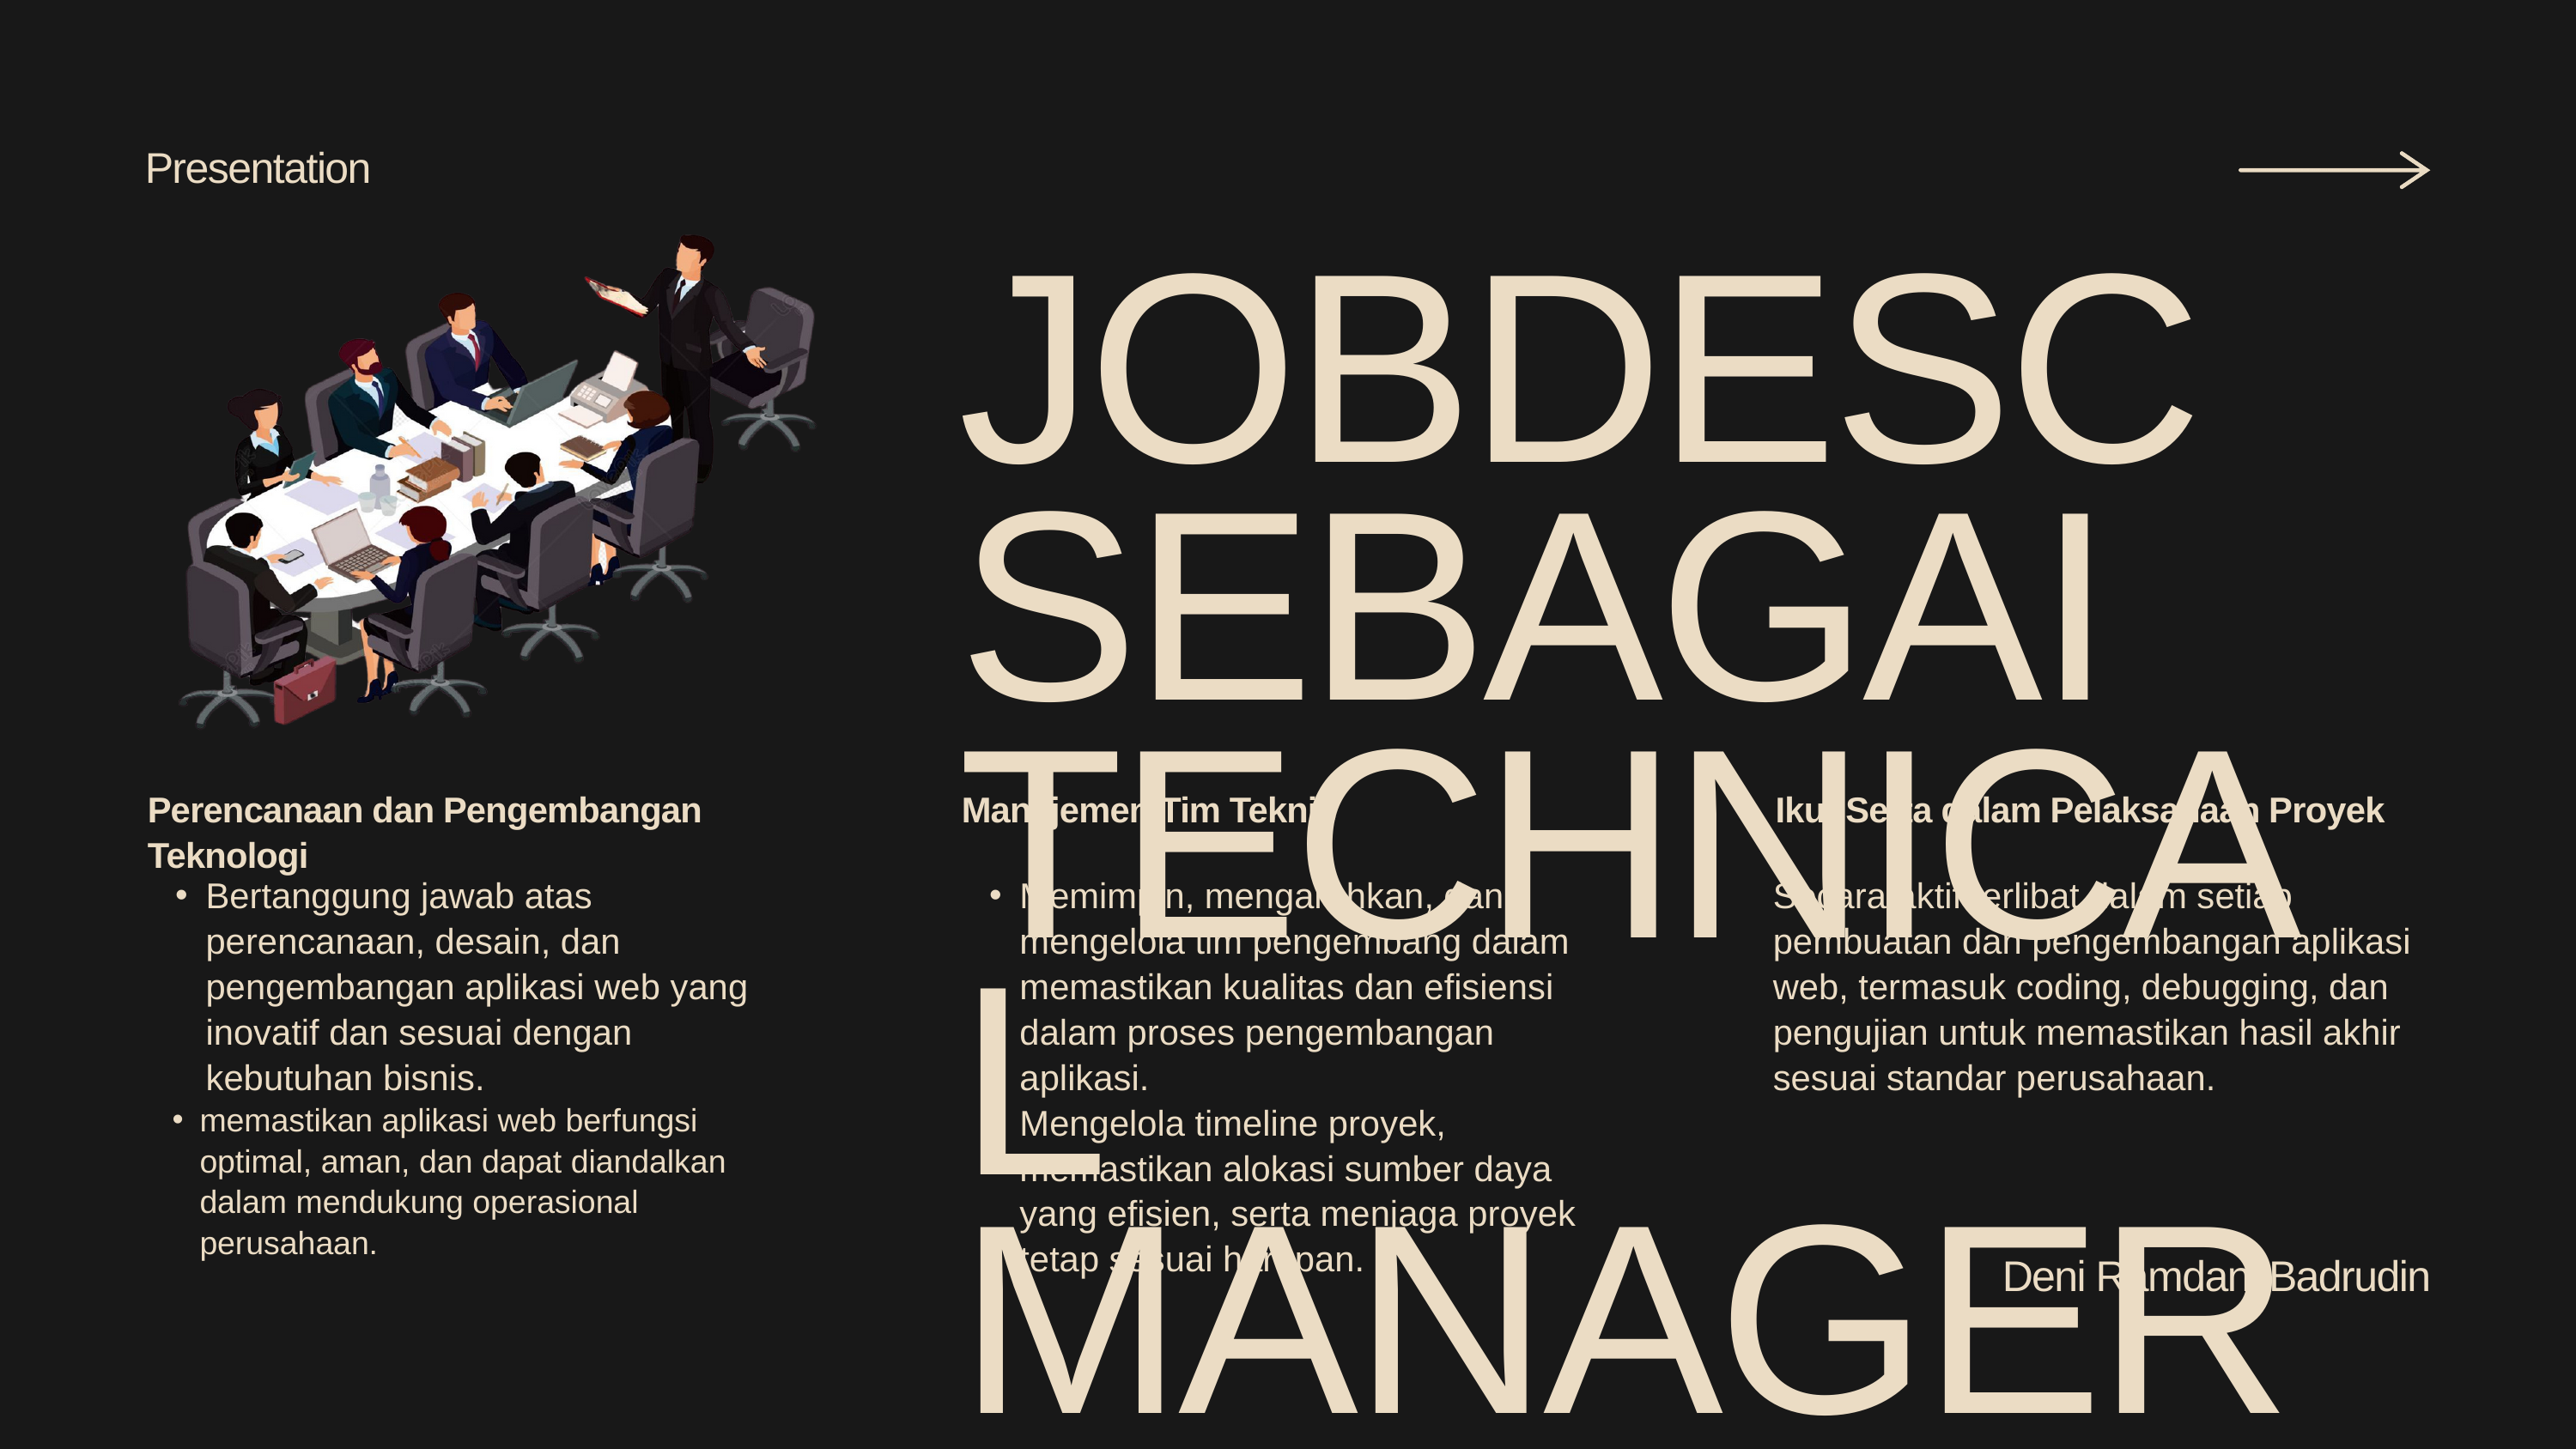

Presentation

JOBDESC SEBAGAI TECHNICAL MANAGER
Perencanaan dan Pengembangan Teknologi
Manajemen Tim Teknis
Ikut Serta dalam Pelaksanaan Proyek
Bertanggung jawab atas perencanaan, desain, dan pengembangan aplikasi web yang inovatif dan sesuai dengan kebutuhan bisnis.
memastikan aplikasi web berfungsi optimal, aman, dan dapat diandalkan dalam mendukung operasional perusahaan.
Memimpin, mengarahkan, dan mengelola tim pengembang dalam memastikan kualitas dan efisiensi dalam proses pengembangan aplikasi.
Mengelola timeline proyek, memastikan alokasi sumber daya yang efisien, serta menjaga proyek tetap sesuai harapan.
Secara aktif terlibat dalam setiap pembuatan dan pengembangan aplikasi web, termasuk coding, debugging, dan pengujian untuk memastikan hasil akhir sesuai standar perusahaan.
Deni Ramdani Badrudin